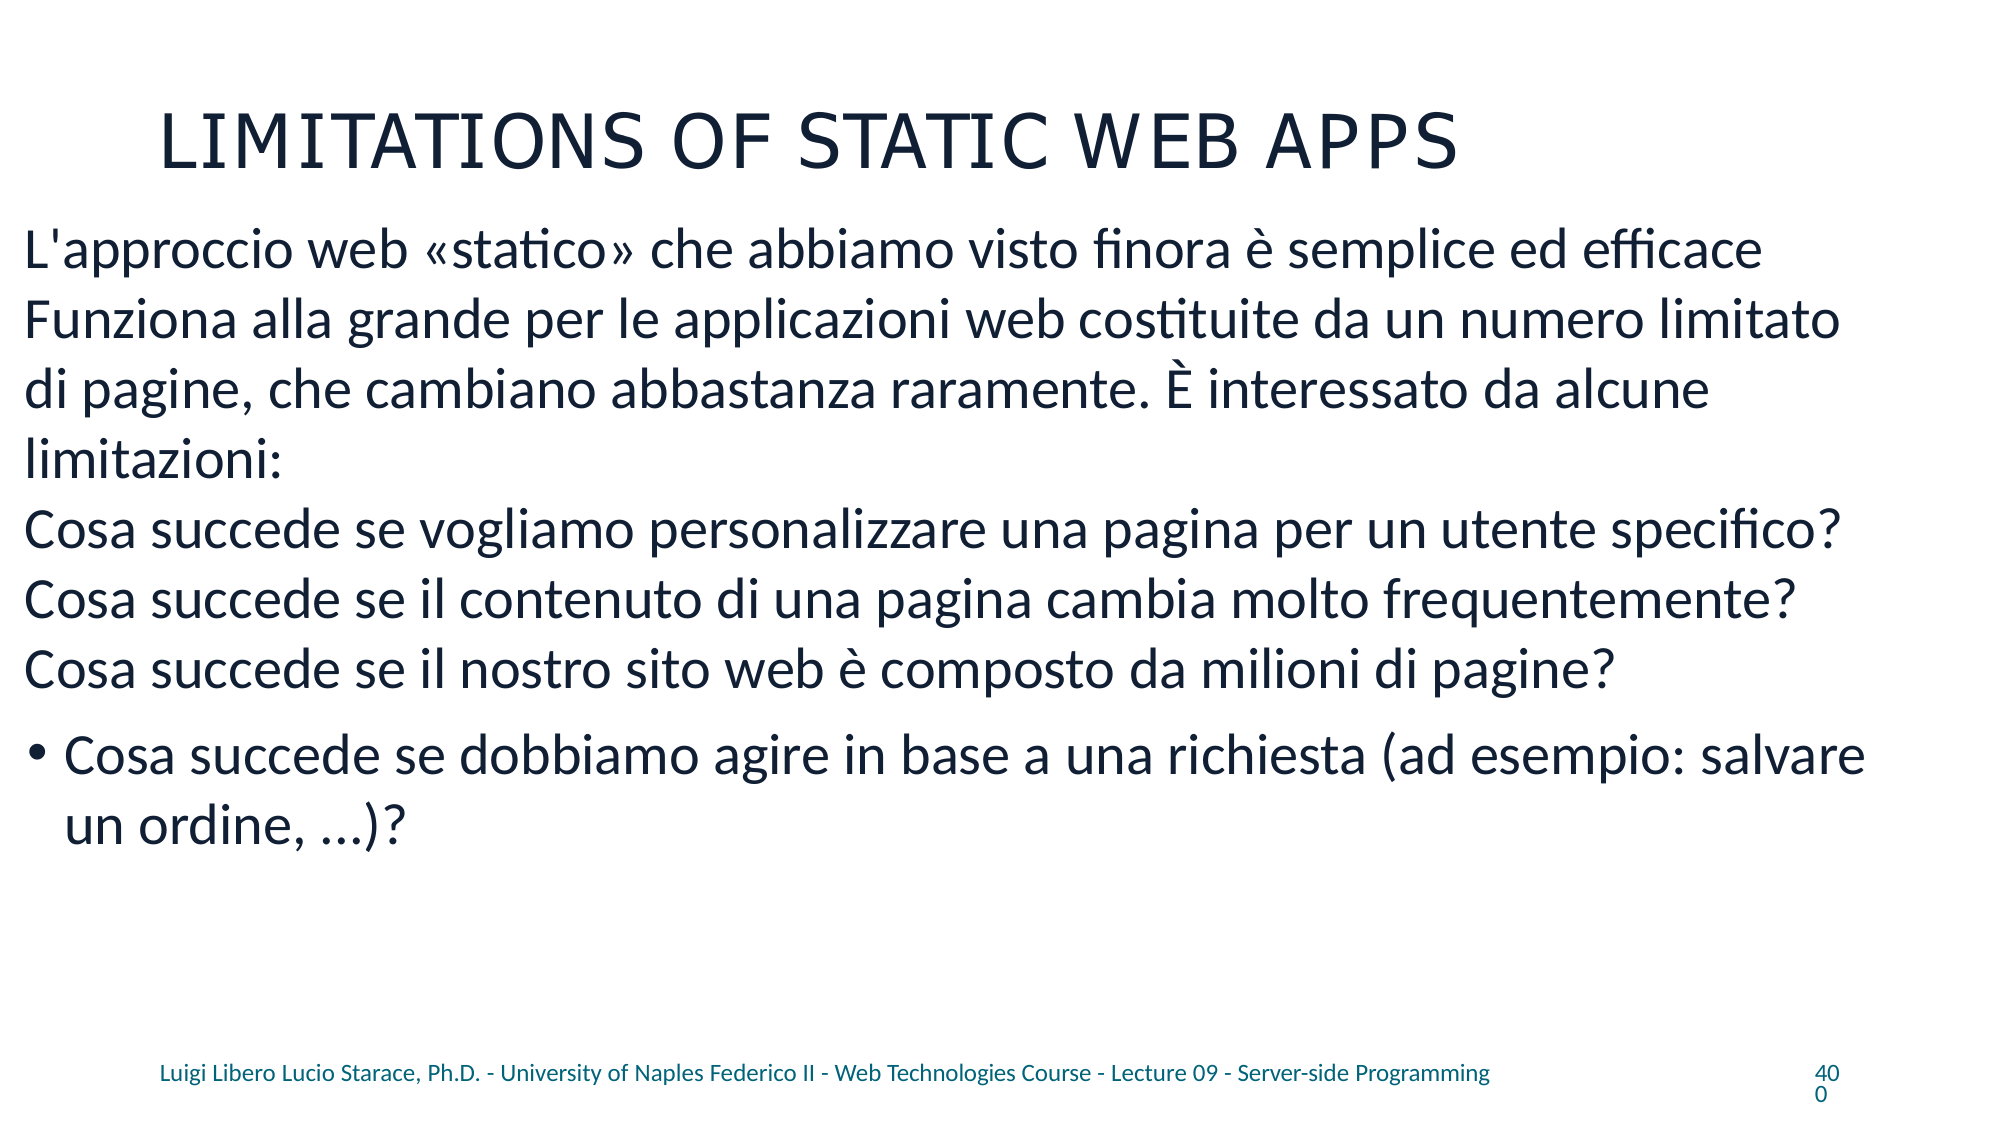

# LIMITATIONS OF STATIC WEB APPS
L'approccio web «statico» che abbiamo visto finora è semplice ed efficace
Funziona alla grande per le applicazioni web costituite da un numero limitato di pagine, che cambiano abbastanza raramente. È interessato da alcune limitazioni:
Cosa succede se vogliamo personalizzare una pagina per un utente specifico?
Cosa succede se il contenuto di una pagina cambia molto frequentemente?
Cosa succede se il nostro sito web è composto da milioni di pagine?
Cosa succede se dobbiamo agire in base a una richiesta (ad esempio: salvare un ordine, ...)?
Luigi Libero Lucio Starace, Ph.D. - University of Naples Federico II - Web Technologies Course - Lecture 09 - Server-side Programming
400